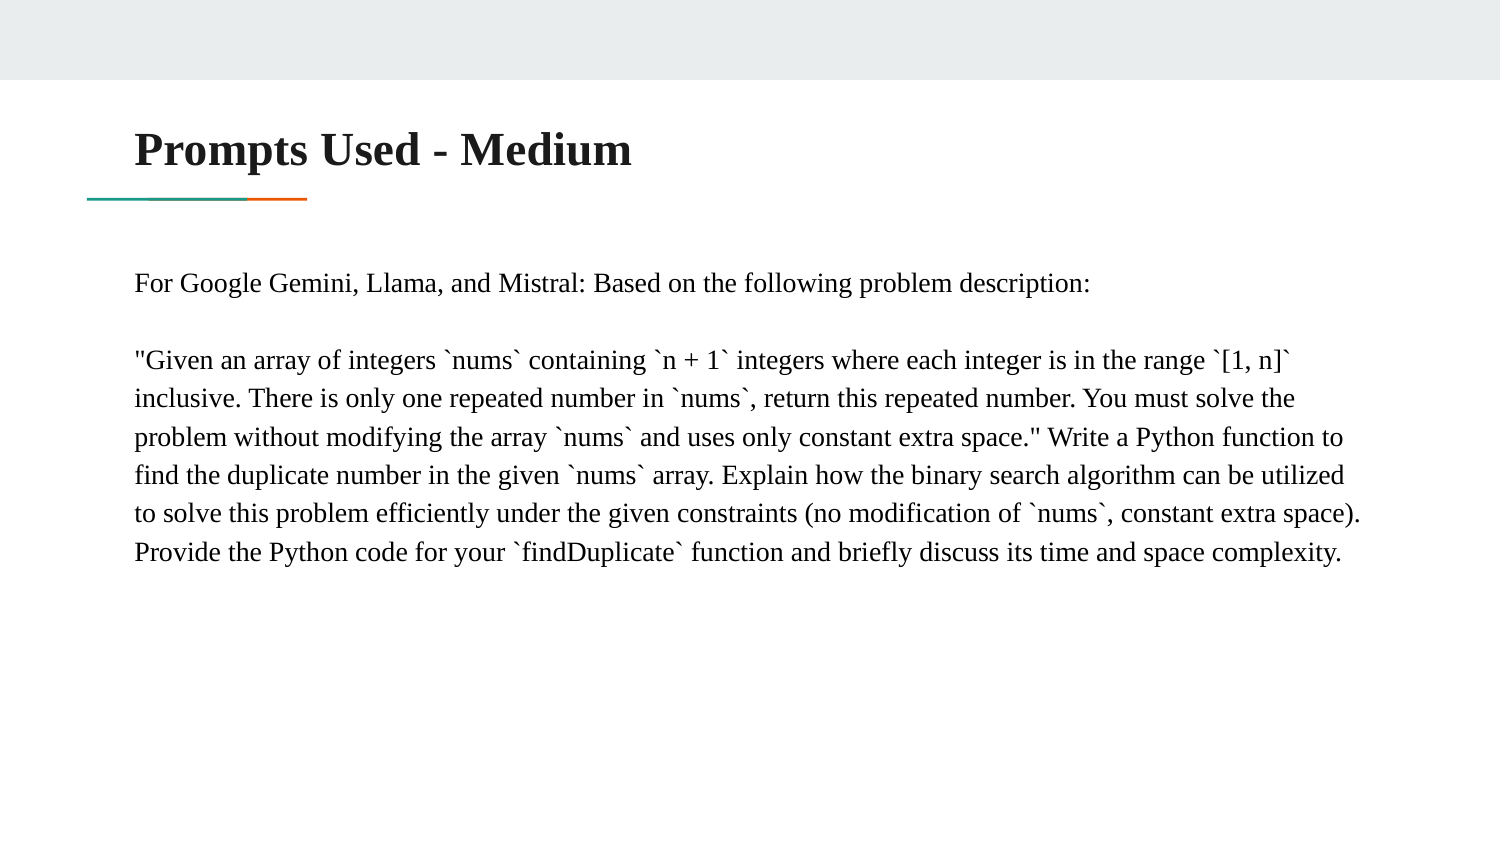

# Prompts Used - Medium
For Google Gemini, Llama, and Mistral: Based on the following problem description:
"Given an array of integers `nums` containing `n + 1` integers where each integer is in the range `[1, n]` inclusive. There is only one repeated number in `nums`, return this repeated number. You must solve the problem without modifying the array `nums` and uses only constant extra space." Write a Python function to find the duplicate number in the given `nums` array. Explain how the binary search algorithm can be utilized to solve this problem efficiently under the given constraints (no modification of `nums`, constant extra space). Provide the Python code for your `findDuplicate` function and briefly discuss its time and space complexity.